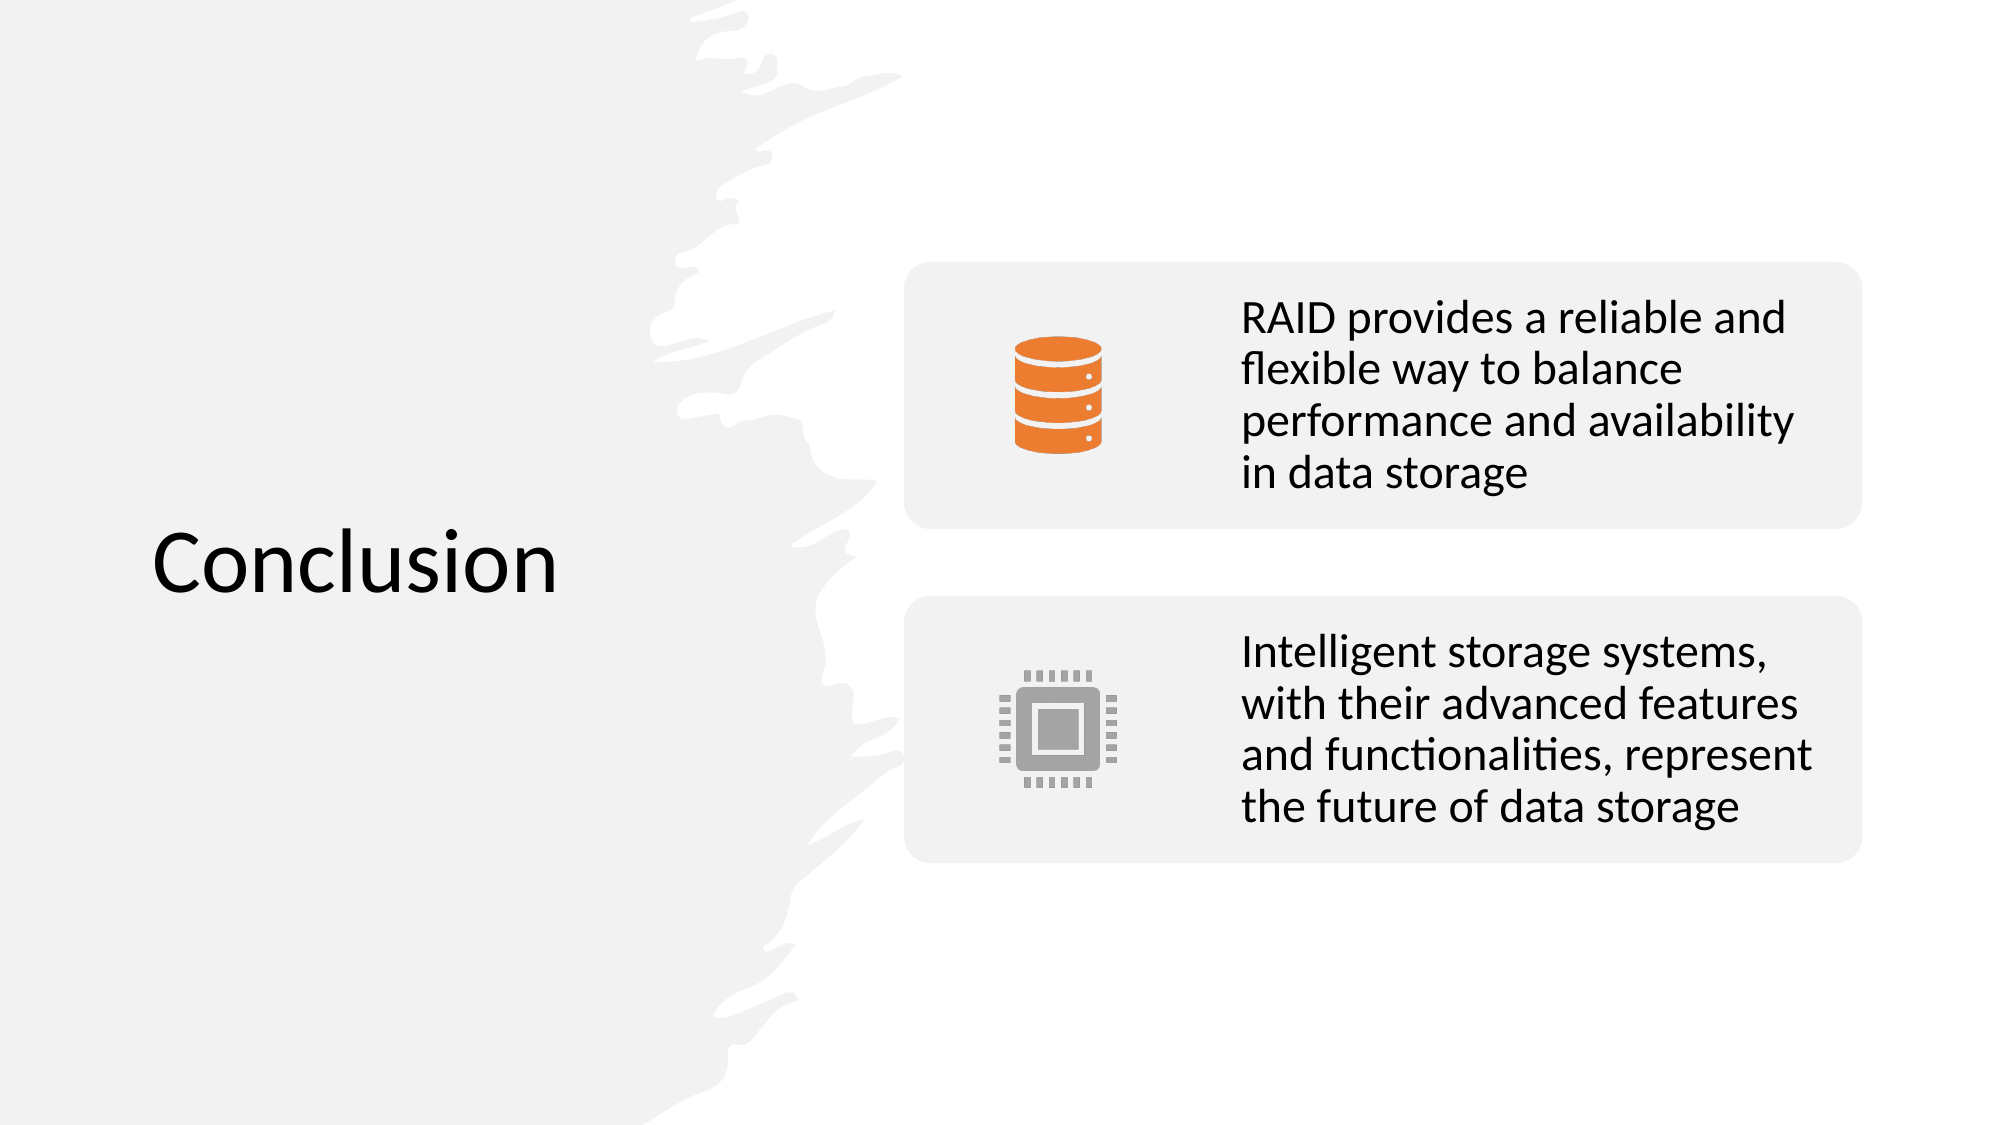

# Conclusion
RAID provides a reliable and flexible way to balance performance and availability in data storage
Intelligent storage systems, with their advanced features and functionalities, represent the future of data storage